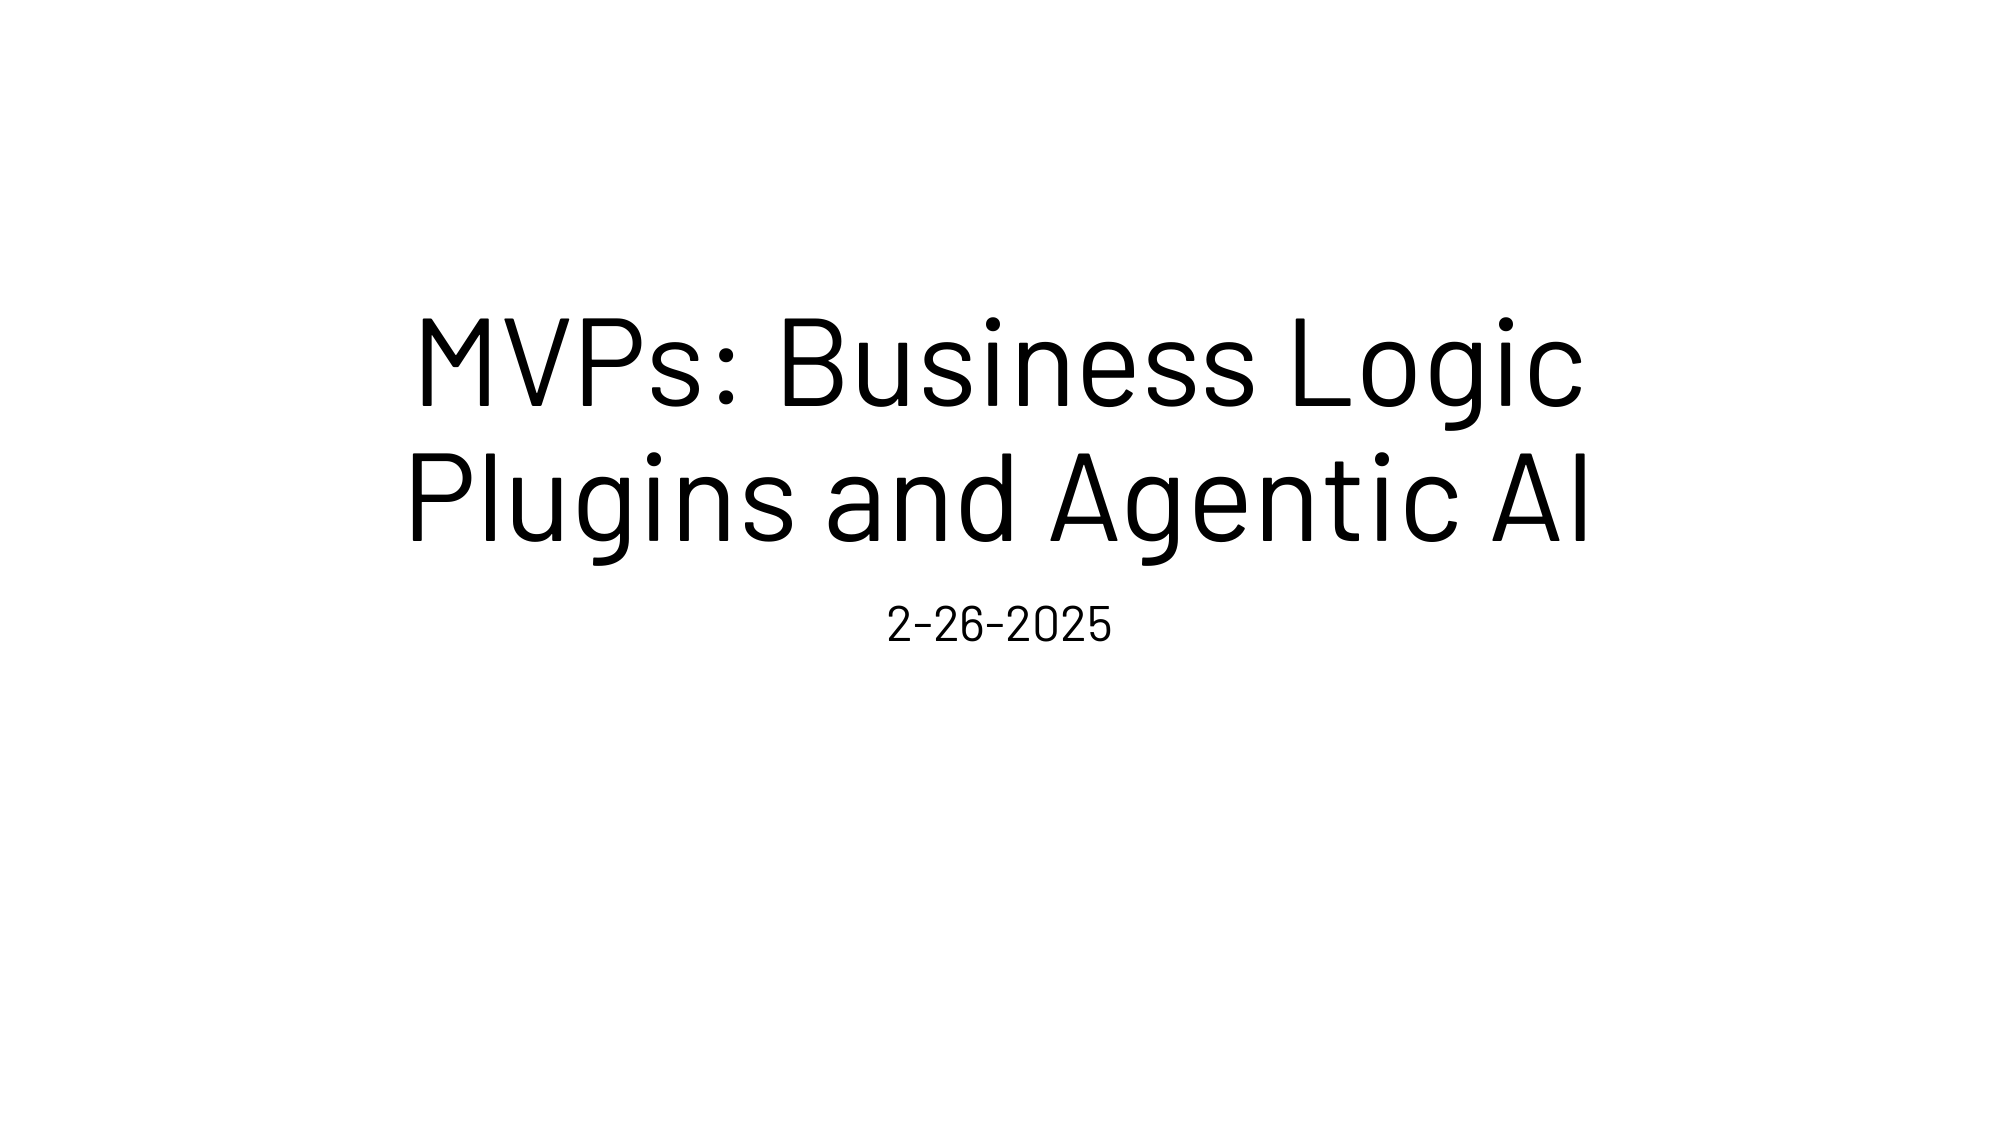

# MVPs: Business Logic Plugins and Agentic AI
2-26-2025